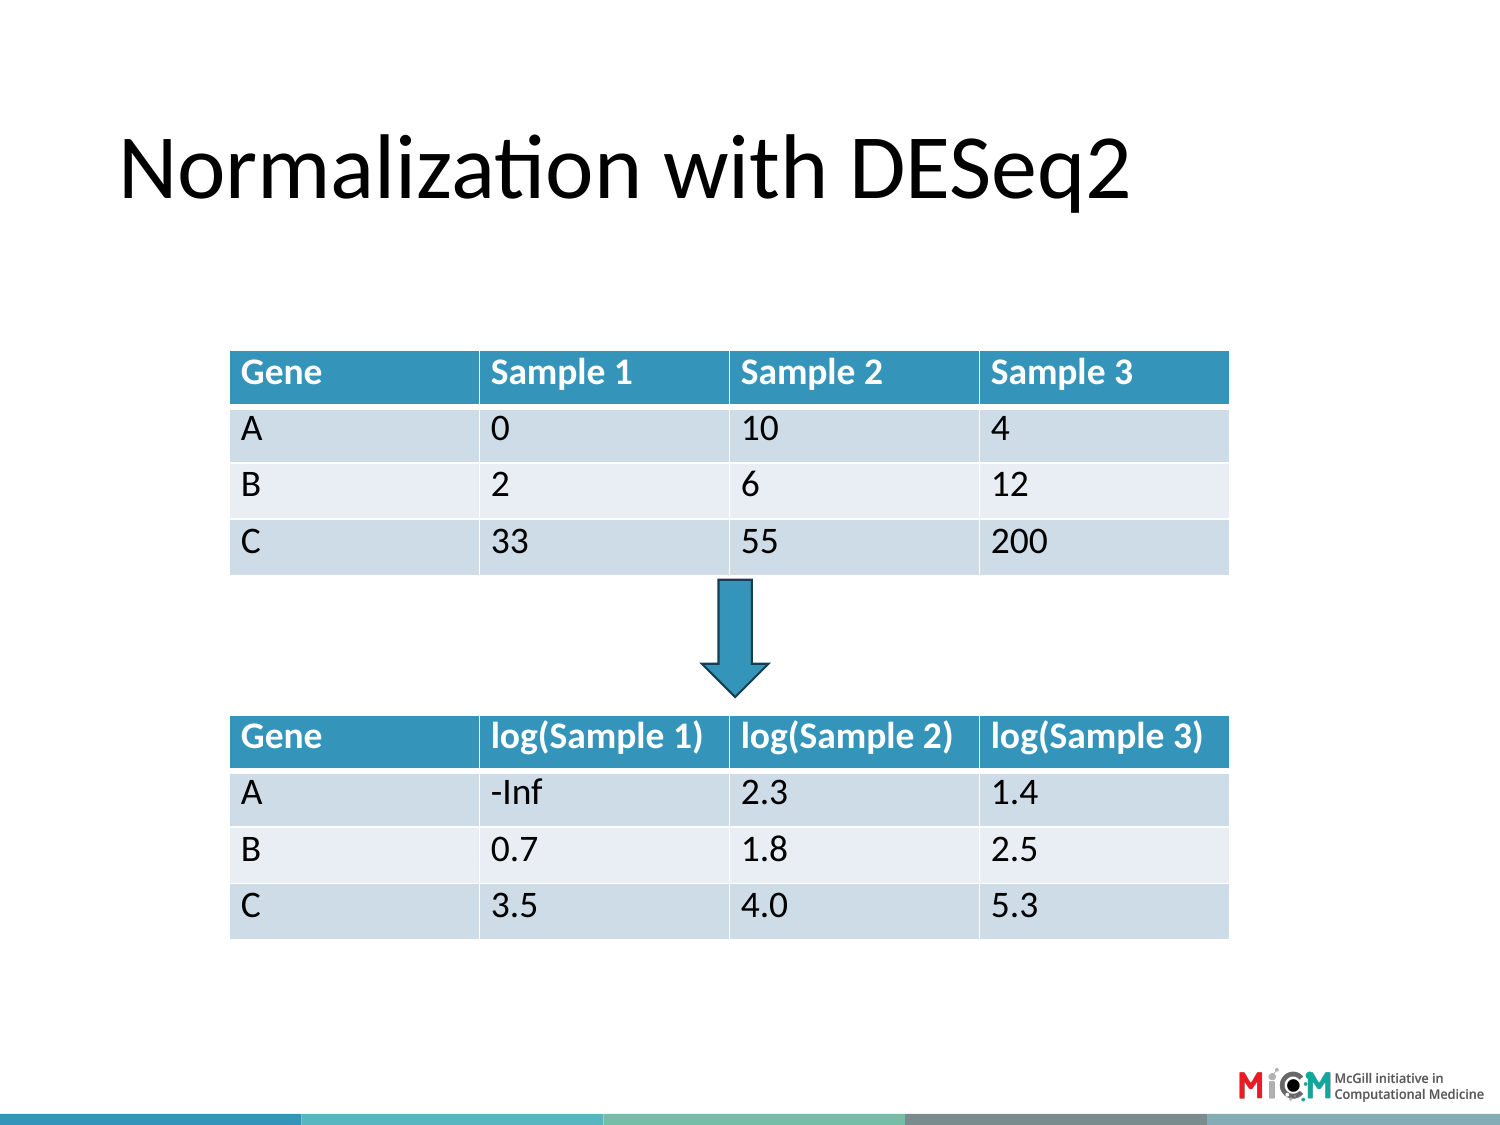

# Normalization with DESeq2

| Gene | Sample 1 | Sample 2 | Sample 3 |
| --- | --- | --- | --- |
| A | 0 | 10 | 4 |
| B | 2 | 6 | 12 |
| C | 33 | 55 | 200 |

| Gene | log(Sample 1) | log(Sample 2) | log(Sample 3) |
| --- | --- | --- | --- |
| A | -Inf | 2.3 | 1.4 |
| B | 0.7 | 1.8 | 2.5 |
| C | 3.5 | 4.0 | 5.3 |